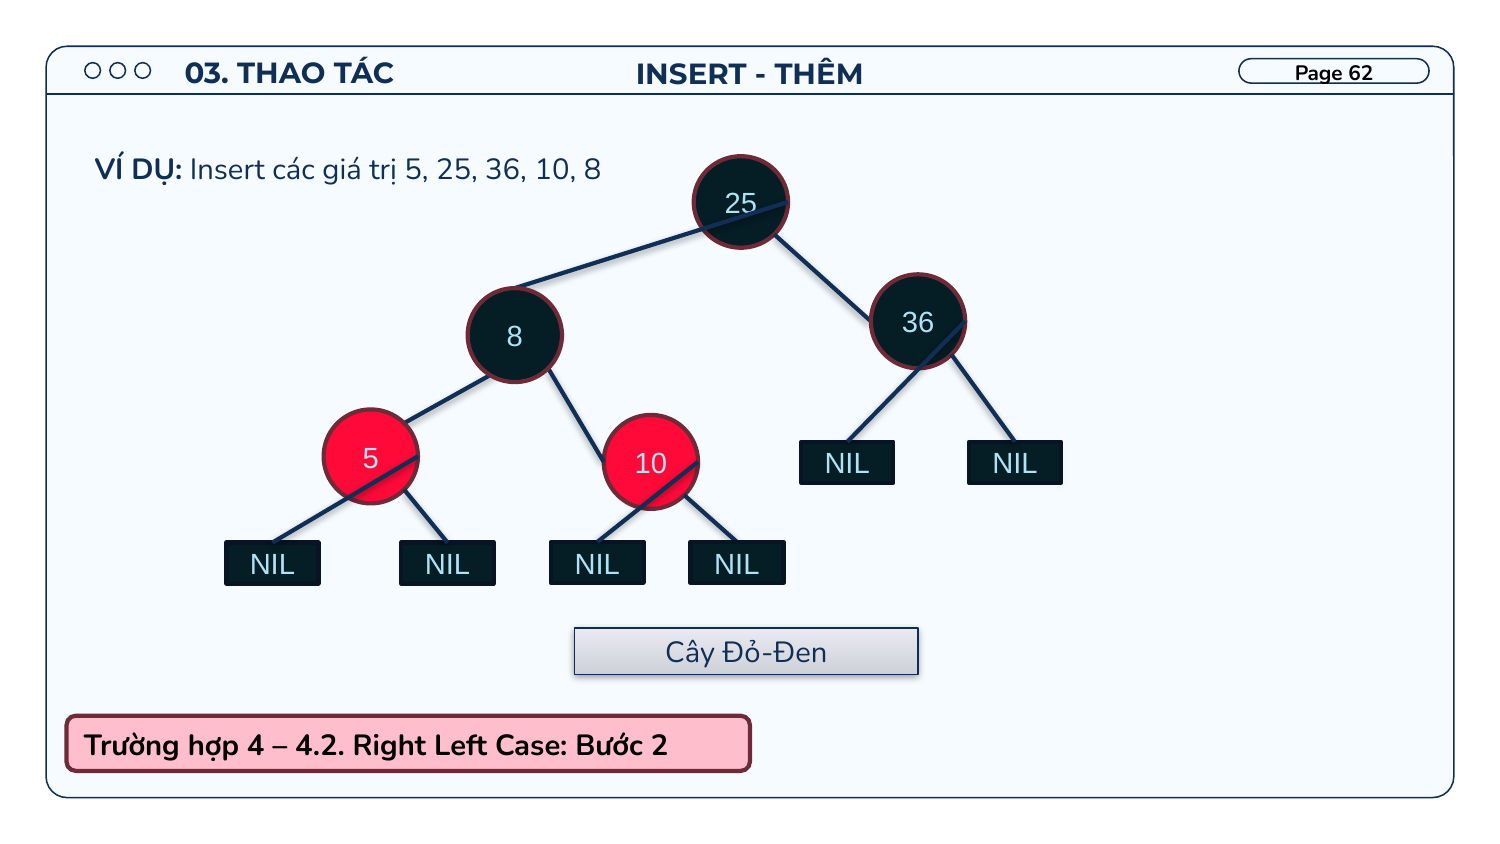

03. THAO TÁC
INSERT - THÊM
Page 62
VÍ DỤ: Insert các giá trị 5, 25, 36, 10, 8
25
36
8
5
10
NIL
NIL
NIL
NIL
NIL
NIL
Cây Đỏ-Đen
Trường hợp 4 – 4.2. Right Left Case: Bước 2